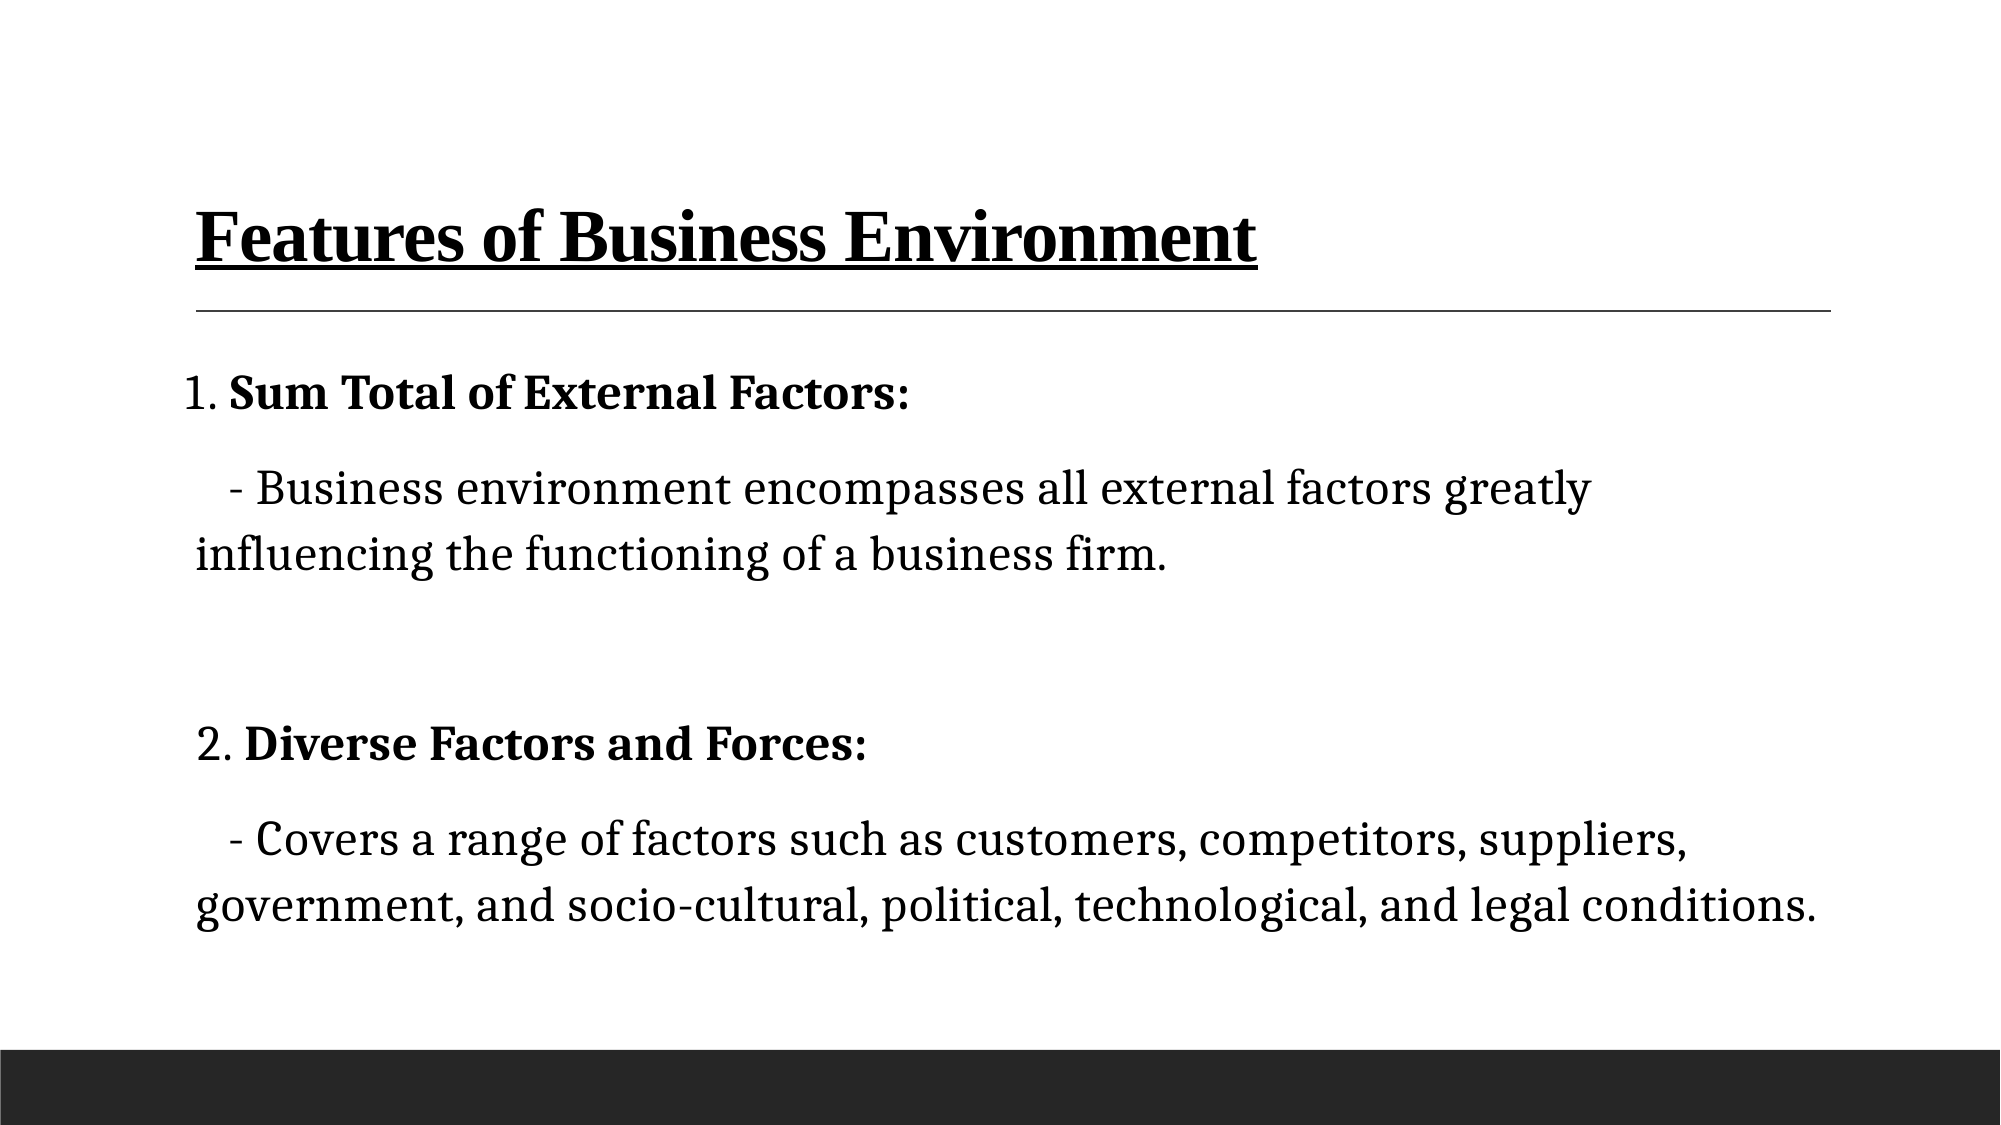

# Features of Business Environment
1. Sum Total of External Factors:
   - Business environment encompasses all external factors greatly influencing the functioning of a business firm.

2. Diverse Factors and Forces:
   - Covers a range of factors such as customers, competitors, suppliers, government, and socio-cultural, political, technological, and legal conditions.